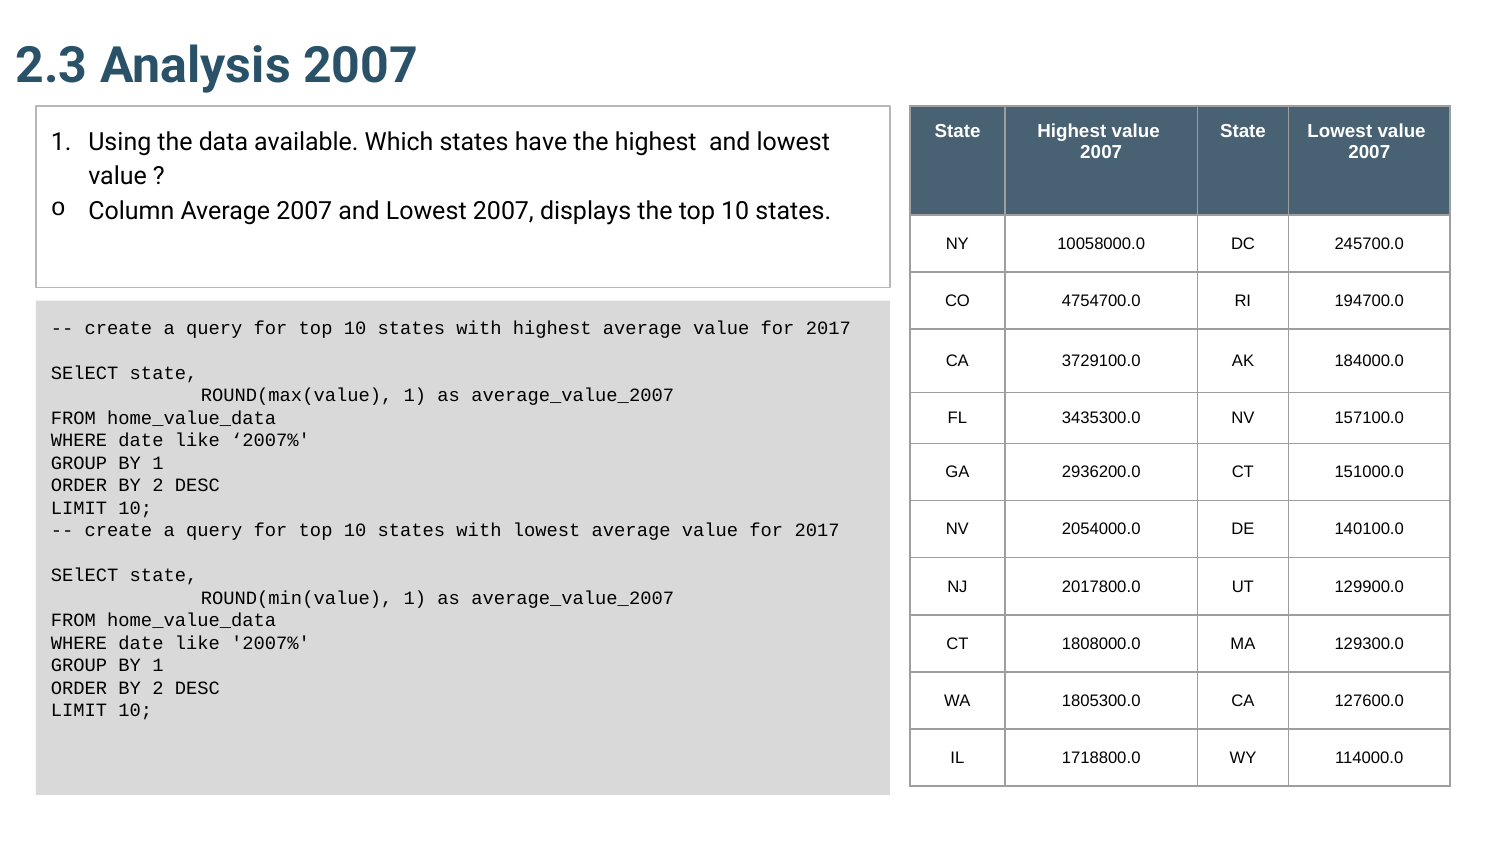

2.3 Analysis 2007
Using the data available. Which states have the highest  and lowest value ?
Column Average 2007 and Lowest 2007, displays the top 10 states.
| State | Highest value 2007 | State | Lowest value 2007 |
| --- | --- | --- | --- |
| NY | 10058000.0 | DC | 245700.0 |
| CO | 4754700.0 | RI | 194700.0 |
| CA | 3729100.0 | AK | 184000.0 |
| FL | 3435300.0 | NV | 157100.0 |
| GA | 2936200.0 | CT | 151000.0 |
| NV | 2054000.0 | DE | 140100.0 |
| NJ | 2017800.0 | UT | 129900.0 |
| CT | 1808000.0 | MA | 129300.0 |
| WA | 1805300.0 | CA | 127600.0 |
| IL | 1718800.0 | WY | 114000.0 |
-- create a query for top 10 states with highest average value for 2017

SElECT state,
	ROUND(max(value), 1) as average_value_2007
FROM home_value_data
WHERE date like ‘2007%'
GROUP BY 1
ORDER BY 2 DESC
LIMIT 10;
-- create a query for top 10 states with lowest average value for 2017

SElECT state,
	ROUND(min(value), 1) as average_value_2007
FROM home_value_data
WHERE date like '2007%'
GROUP BY 1
ORDER BY 2 DESC
LIMIT 10;